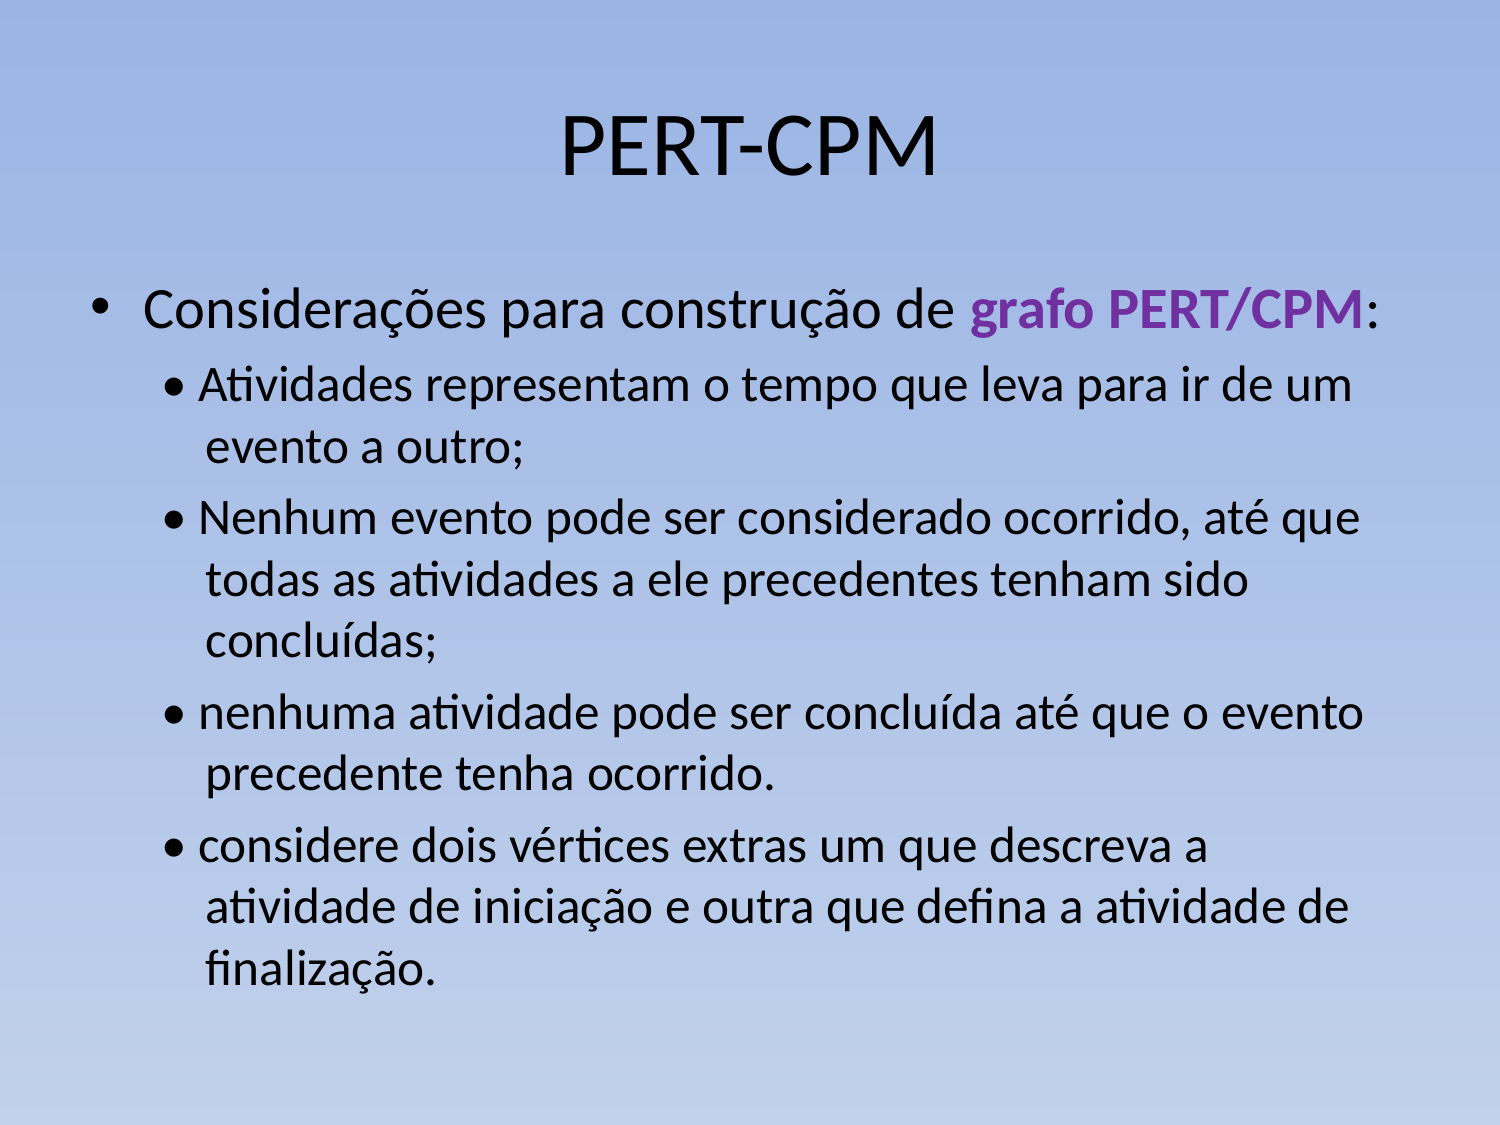

# PERT-CPM
Considerações para construção de grafo PERT/CPM:
• Atividades representam o tempo que leva para ir de um evento a outro;
• Nenhum evento pode ser considerado ocorrido, até que todas as atividades a ele precedentes tenham sido concluídas;
• nenhuma atividade pode ser concluída até que o evento precedente tenha ocorrido.
• considere dois vértices extras um que descreva a atividade de iniciação e outra que defina a atividade de finalização.